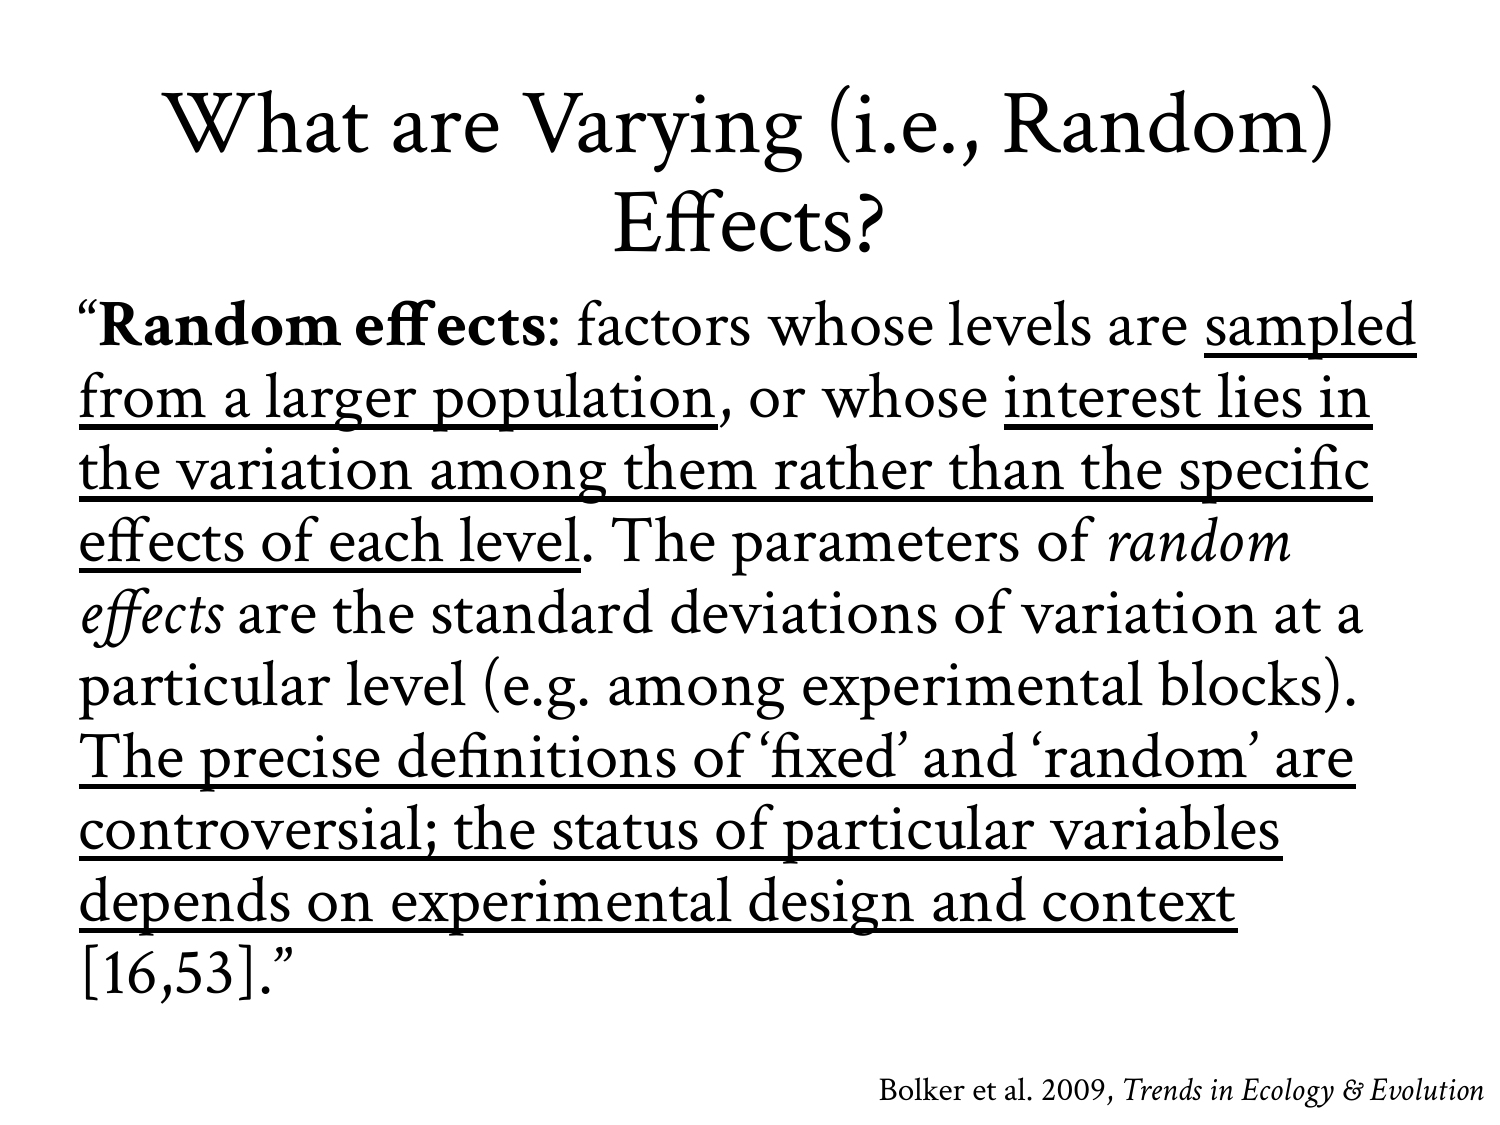

# What are Varying (i.e., Random) Effects?
“Random effects: factors whose levels are sampled from a larger population, or whose interest lies in the variation among them rather than the specific effects of each level. The parameters of random effects are the standard deviations of variation at a particular level (e.g. among experimental blocks). The precise definitions of ‘fixed’ and ‘random’ are controversial; the status of particular variables depends on experimental design and context [16,53].”
Bolker et al. 2009, Trends in Ecology & Evolution